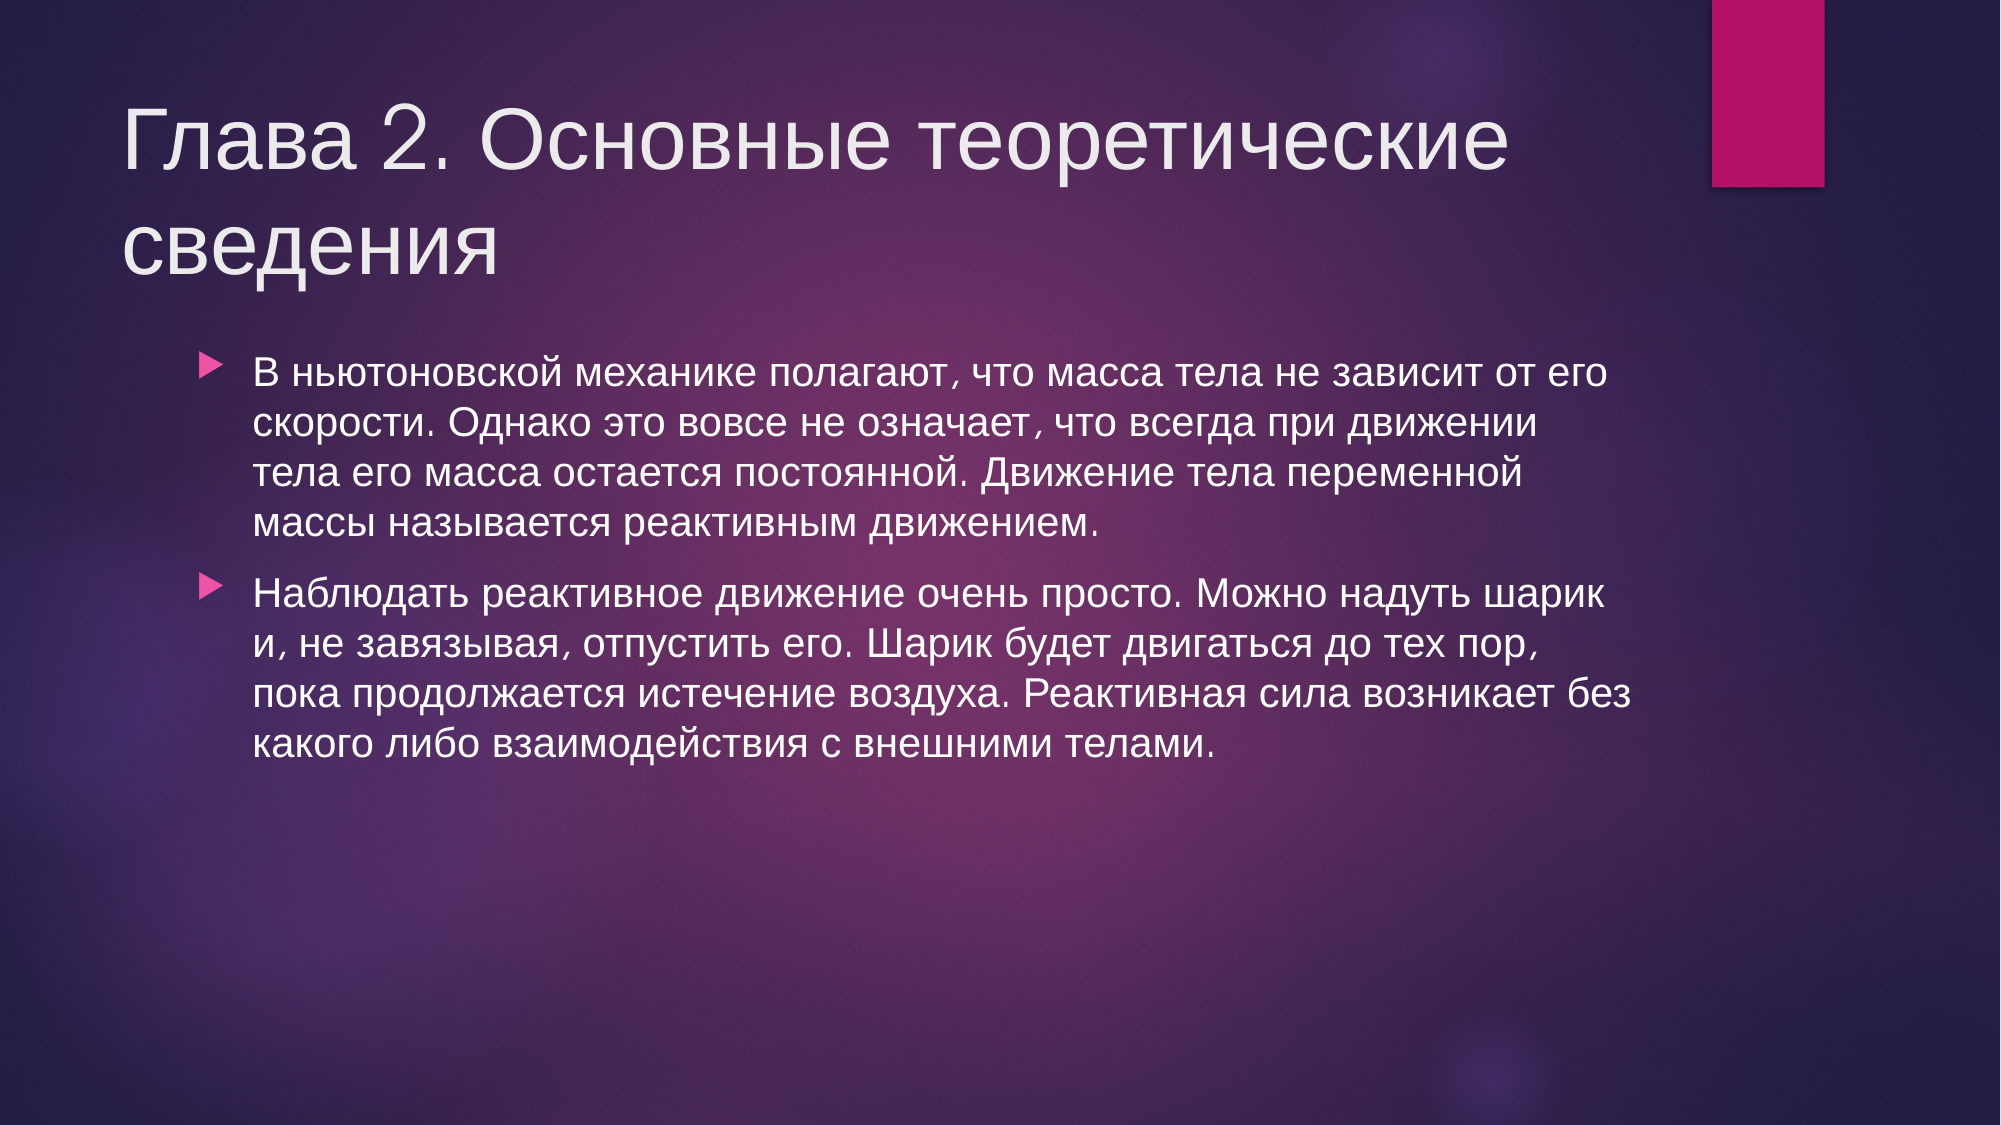

# Глава 2. Основные теоретические сведения
В ньютоновской механике полагают, что масса тела не зависит от его скорости. Однако это вовсе не означает, что всегда при движении тела его масса остается постоянной. Движение тела переменной массы называется реактивным движением.
Наблюдать реактивное движение очень просто. Можно надуть шарик и, не завязывая, отпустить его. Шарик будет двигаться до тех пор, пока продолжается истечение воздуха. Реактивная сила возникает без какого либо взаимодействия с внешними телами.